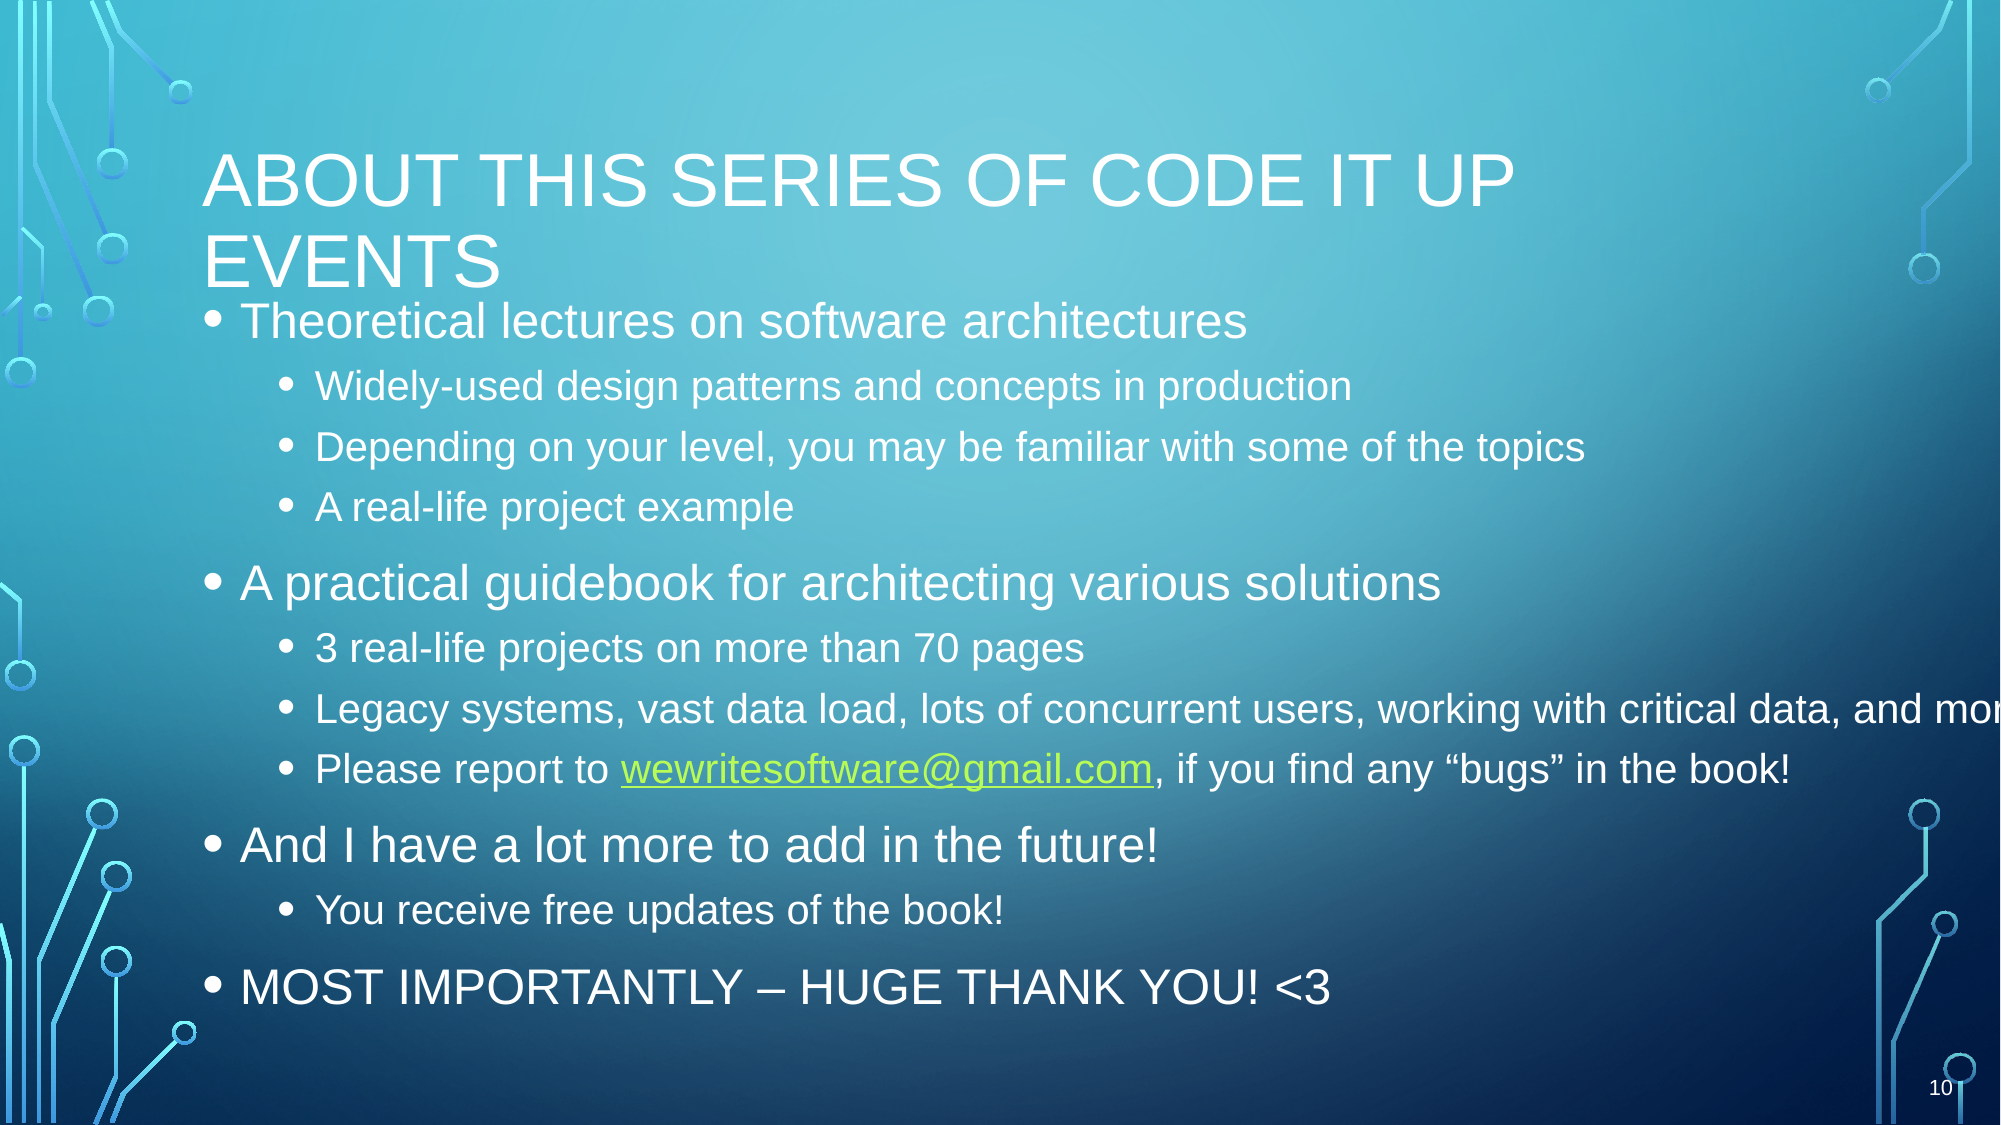

# About This SERIES Of Code It Up Events
Theoretical lectures on software architectures
Widely-used design patterns and concepts in production
Depending on your level, you may be familiar with some of the topics
A real-life project example
A practical guidebook for architecting various solutions
3 real-life projects on more than 70 pages
Legacy systems, vast data load, lots of concurrent users, working with critical data, and more
Please report to wewritesoftware@gmail.com, if you find any “bugs” in the book!
And I have a lot more to add in the future!
You receive free updates of the book!
MOST IMPORTANTLY – HUGE THANK YOU! <3

10